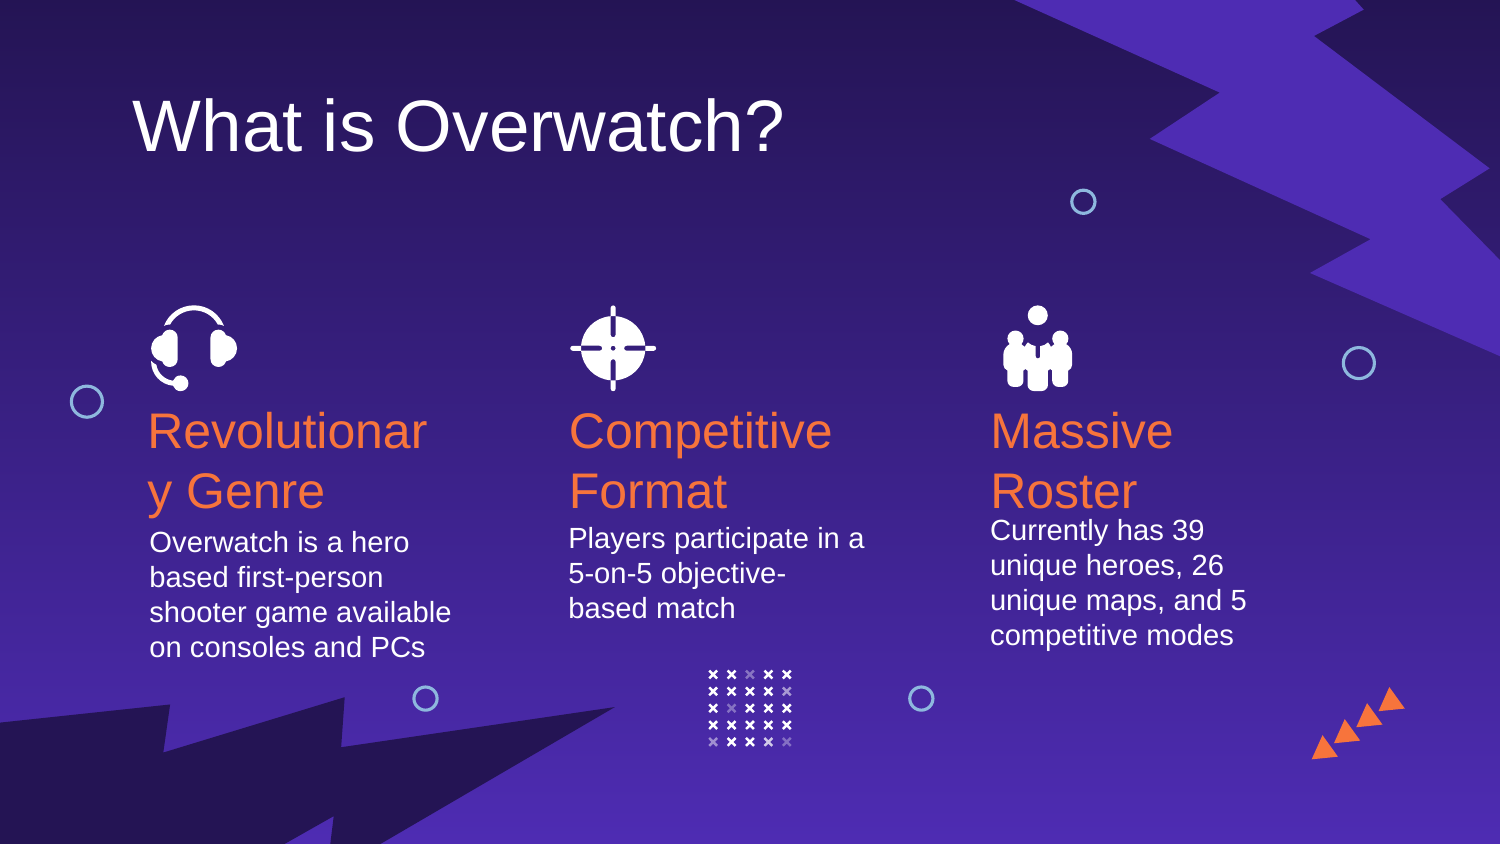

What is Overwatch?

# Revolutionary Genre
Competitive Format
Massive Roster
Players participate in a
5-on-5 objective-
based match
Overwatch is a hero
based first-person
shooter game available
on consoles and PCs
Currently has 39
unique heroes, 26
unique maps, and 5
competitive modes